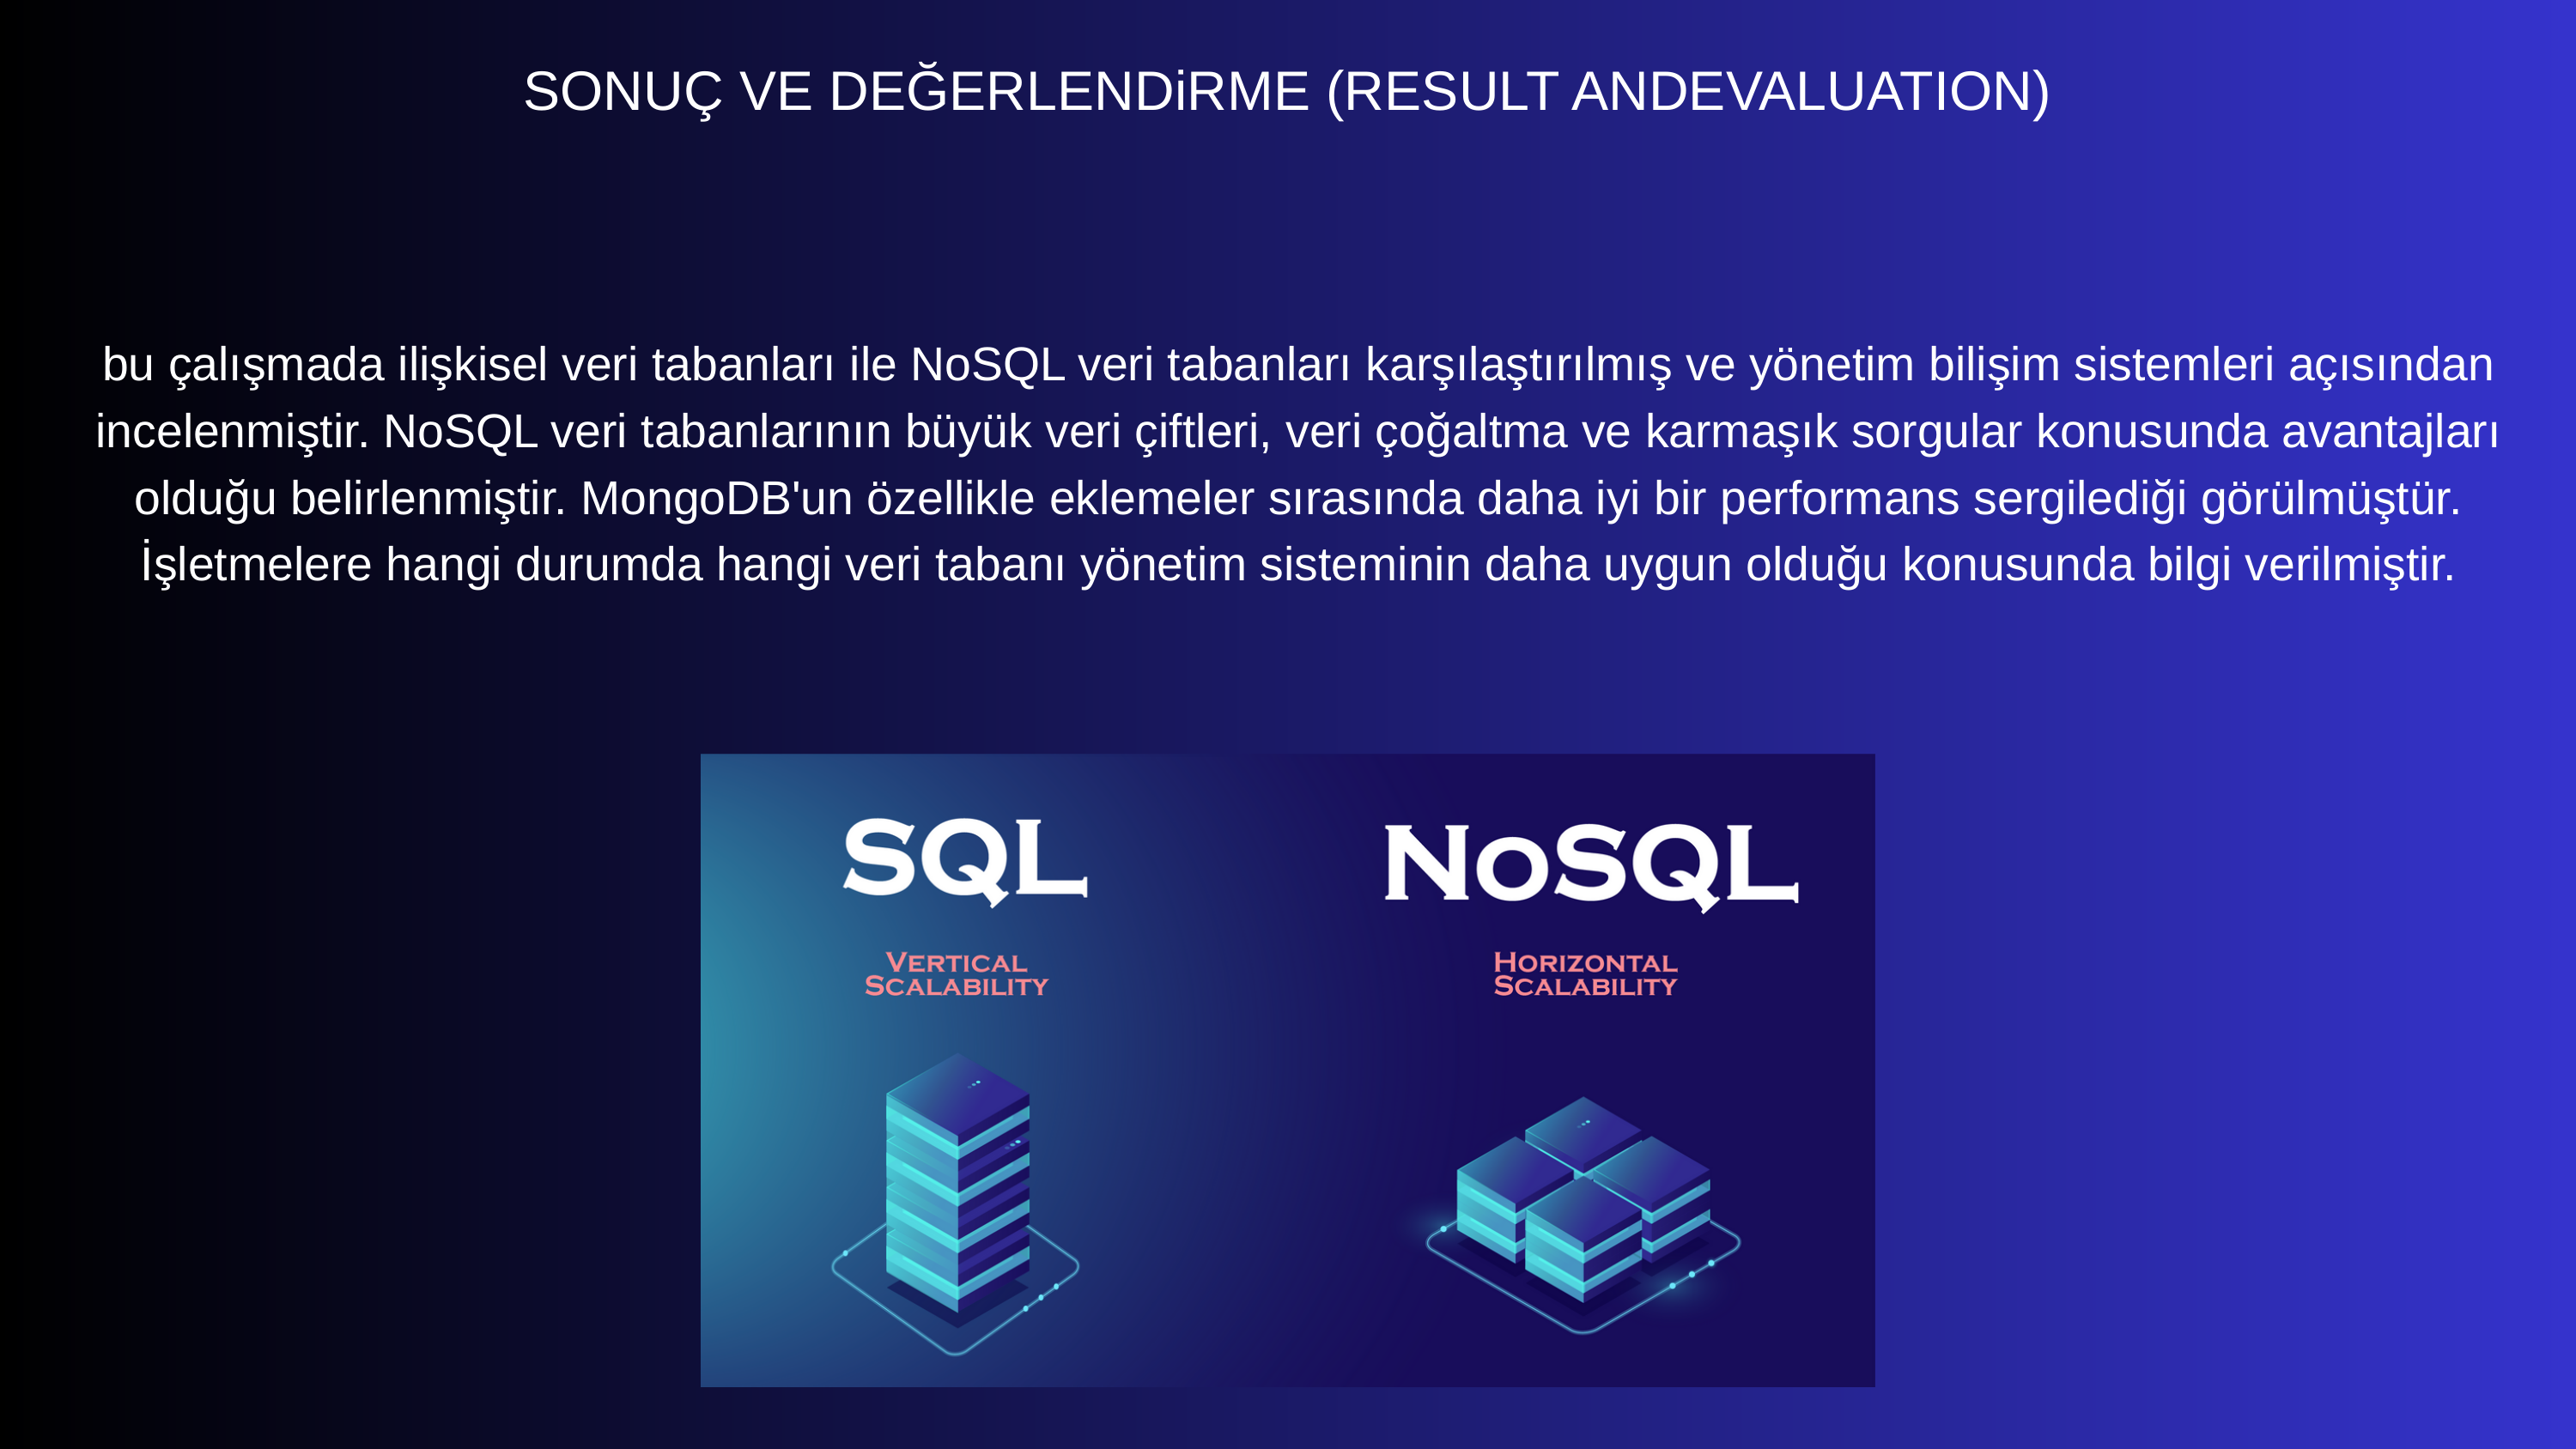

SONUÇ VE DEĞERLENDiRME (RESULT ANDEVALUATION)
bu çalışmada ilişkisel veri tabanları ile NoSQL veri tabanları karşılaştırılmış ve yönetim bilişim sistemleri açısından incelenmiştir. NoSQL veri tabanlarının büyük veri çiftleri, veri çoğaltma ve karmaşık sorgular konusunda avantajları olduğu belirlenmiştir. MongoDB'un özellikle eklemeler sırasında daha iyi bir performans sergilediği görülmüştür. İşletmelere hangi durumda hangi veri tabanı yönetim sisteminin daha uygun olduğu konusunda bilgi verilmiştir.